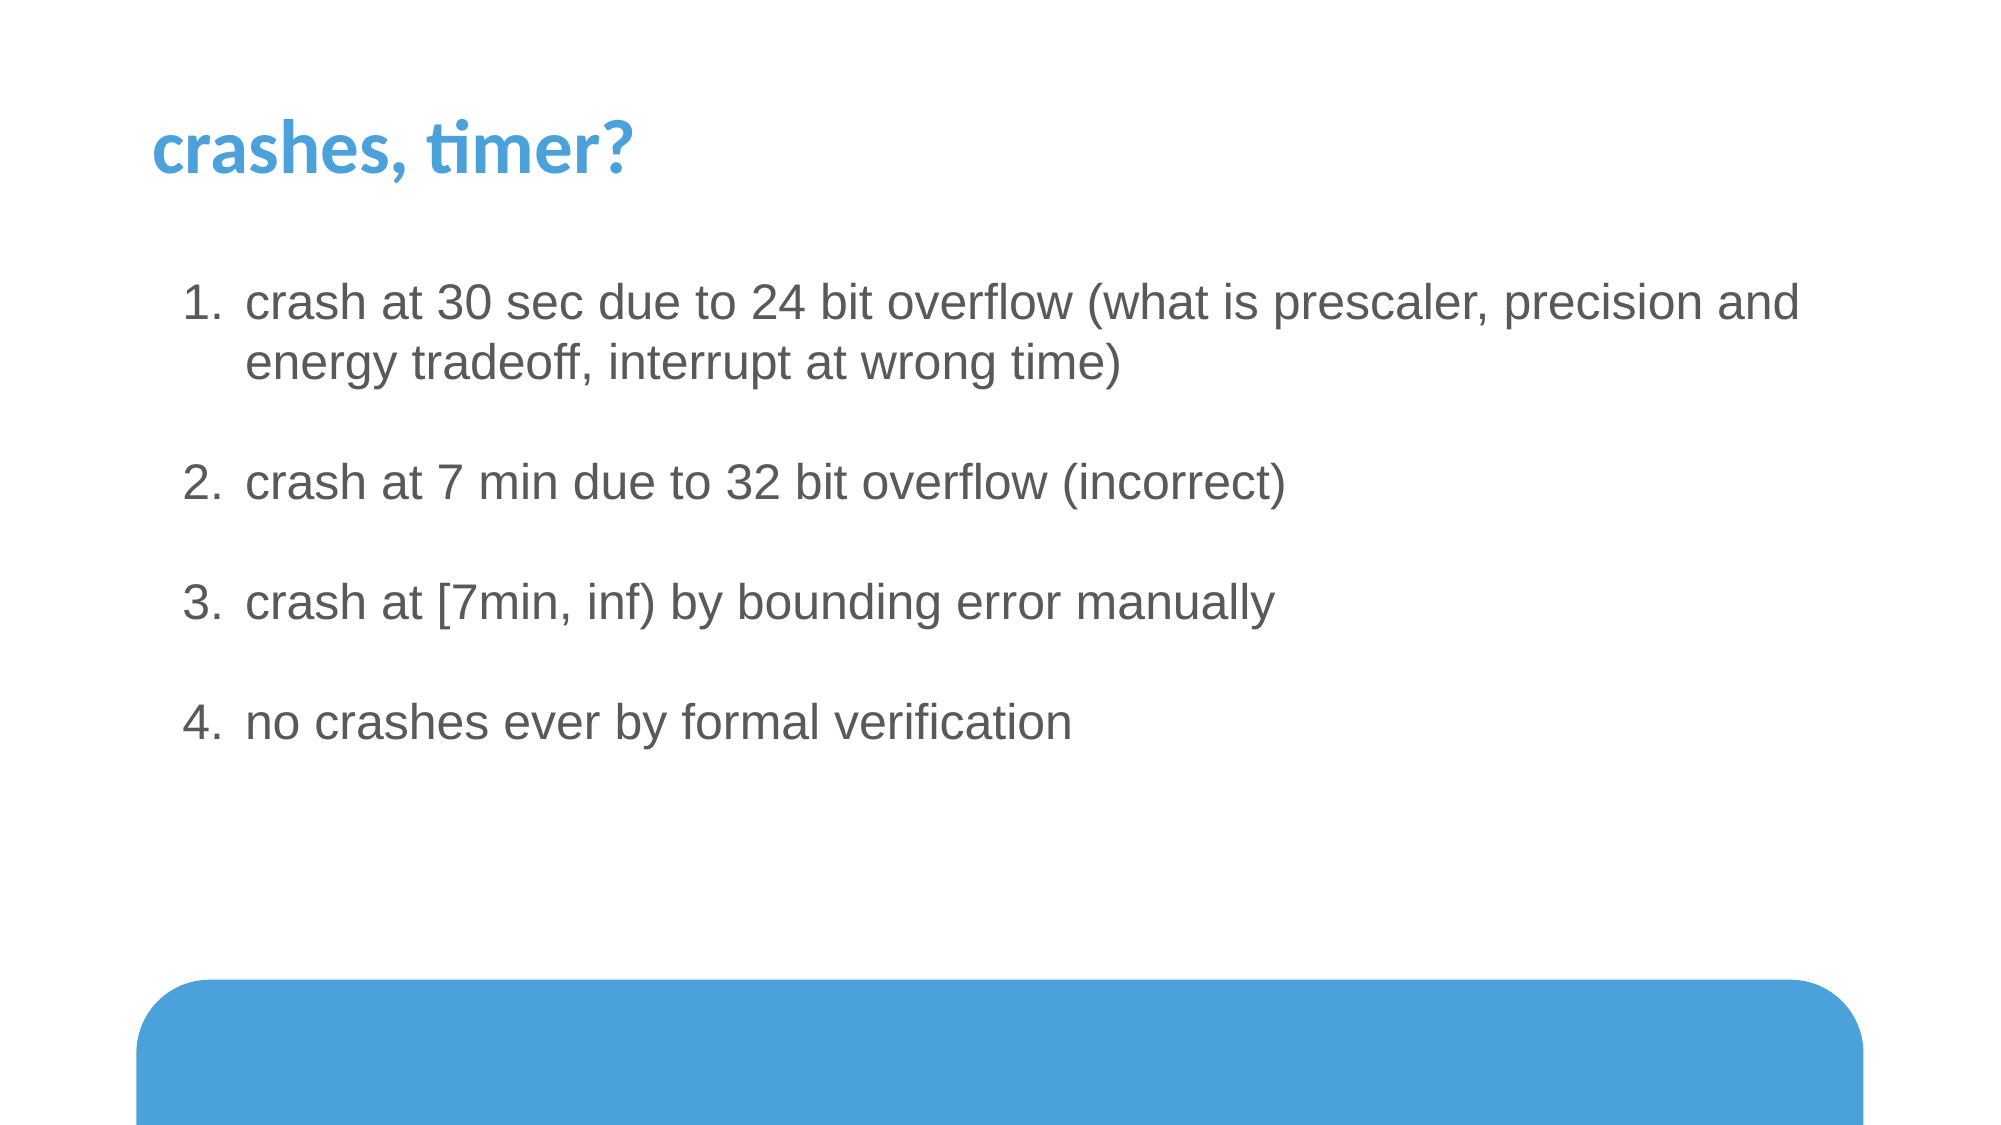

# crashes, timer?
crash at 30 sec due to 24 bit overflow (what is prescaler, precision and energy tradeoff, interrupt at wrong time)

crash at 7 min due to 32 bit overflow (incorrect)

crash at [7min, inf) by bounding error manually

no crashes ever by formal verification